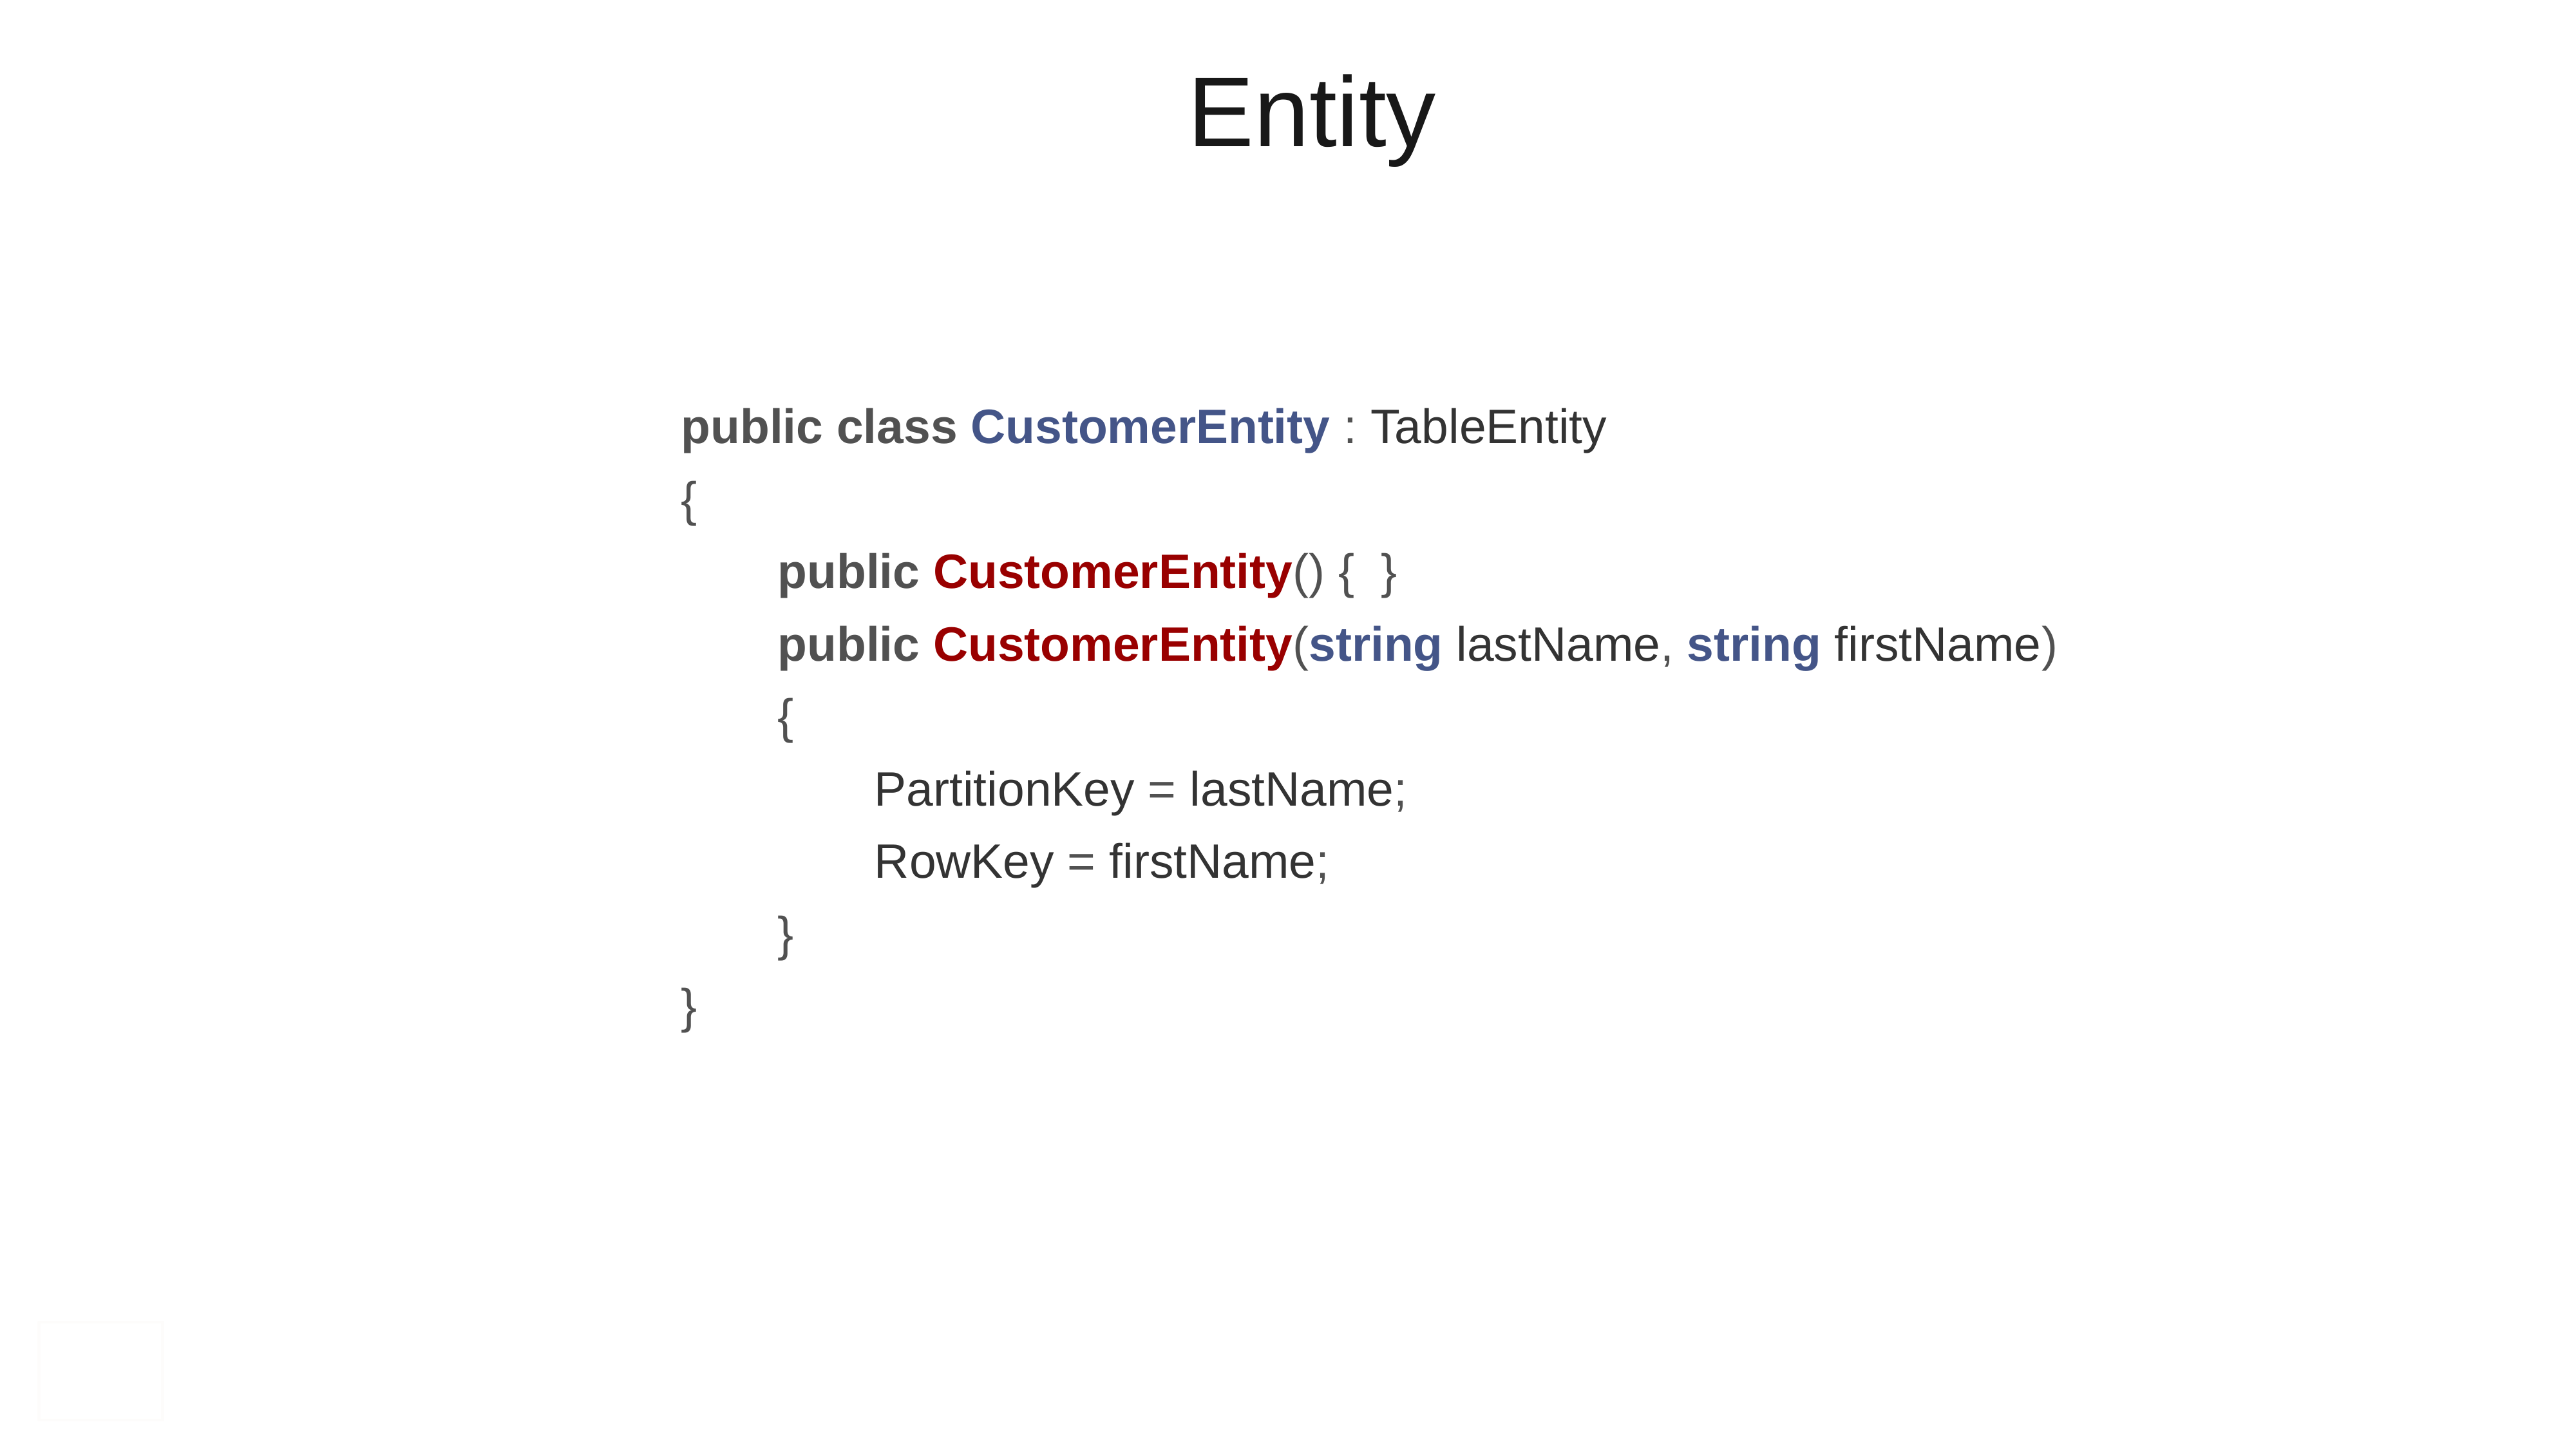

# Entity
public class CustomerEntity : TableEntity
{
	public CustomerEntity() {  }
	public CustomerEntity(string lastName, string firstName)
	{
		PartitionKey = lastName;
		RowKey = firstName;
	}
}